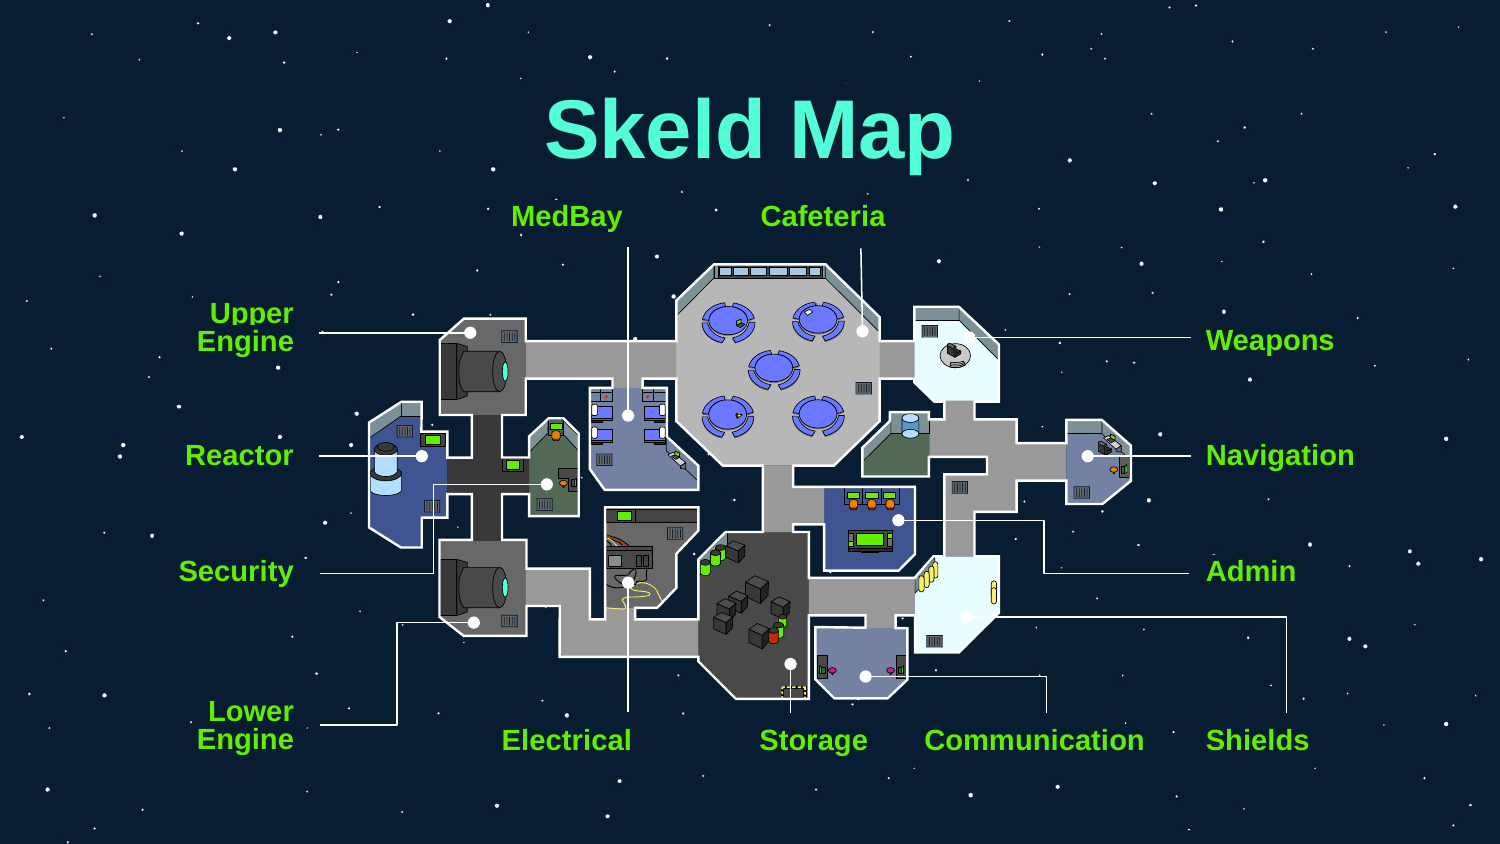

# Skeld Map
MedBay
Cafeteria

Upper Engine
Weapons

Reactor
Navigation
Security
Admin
Lower Engine
Electrical
Storage
Communication
Shields